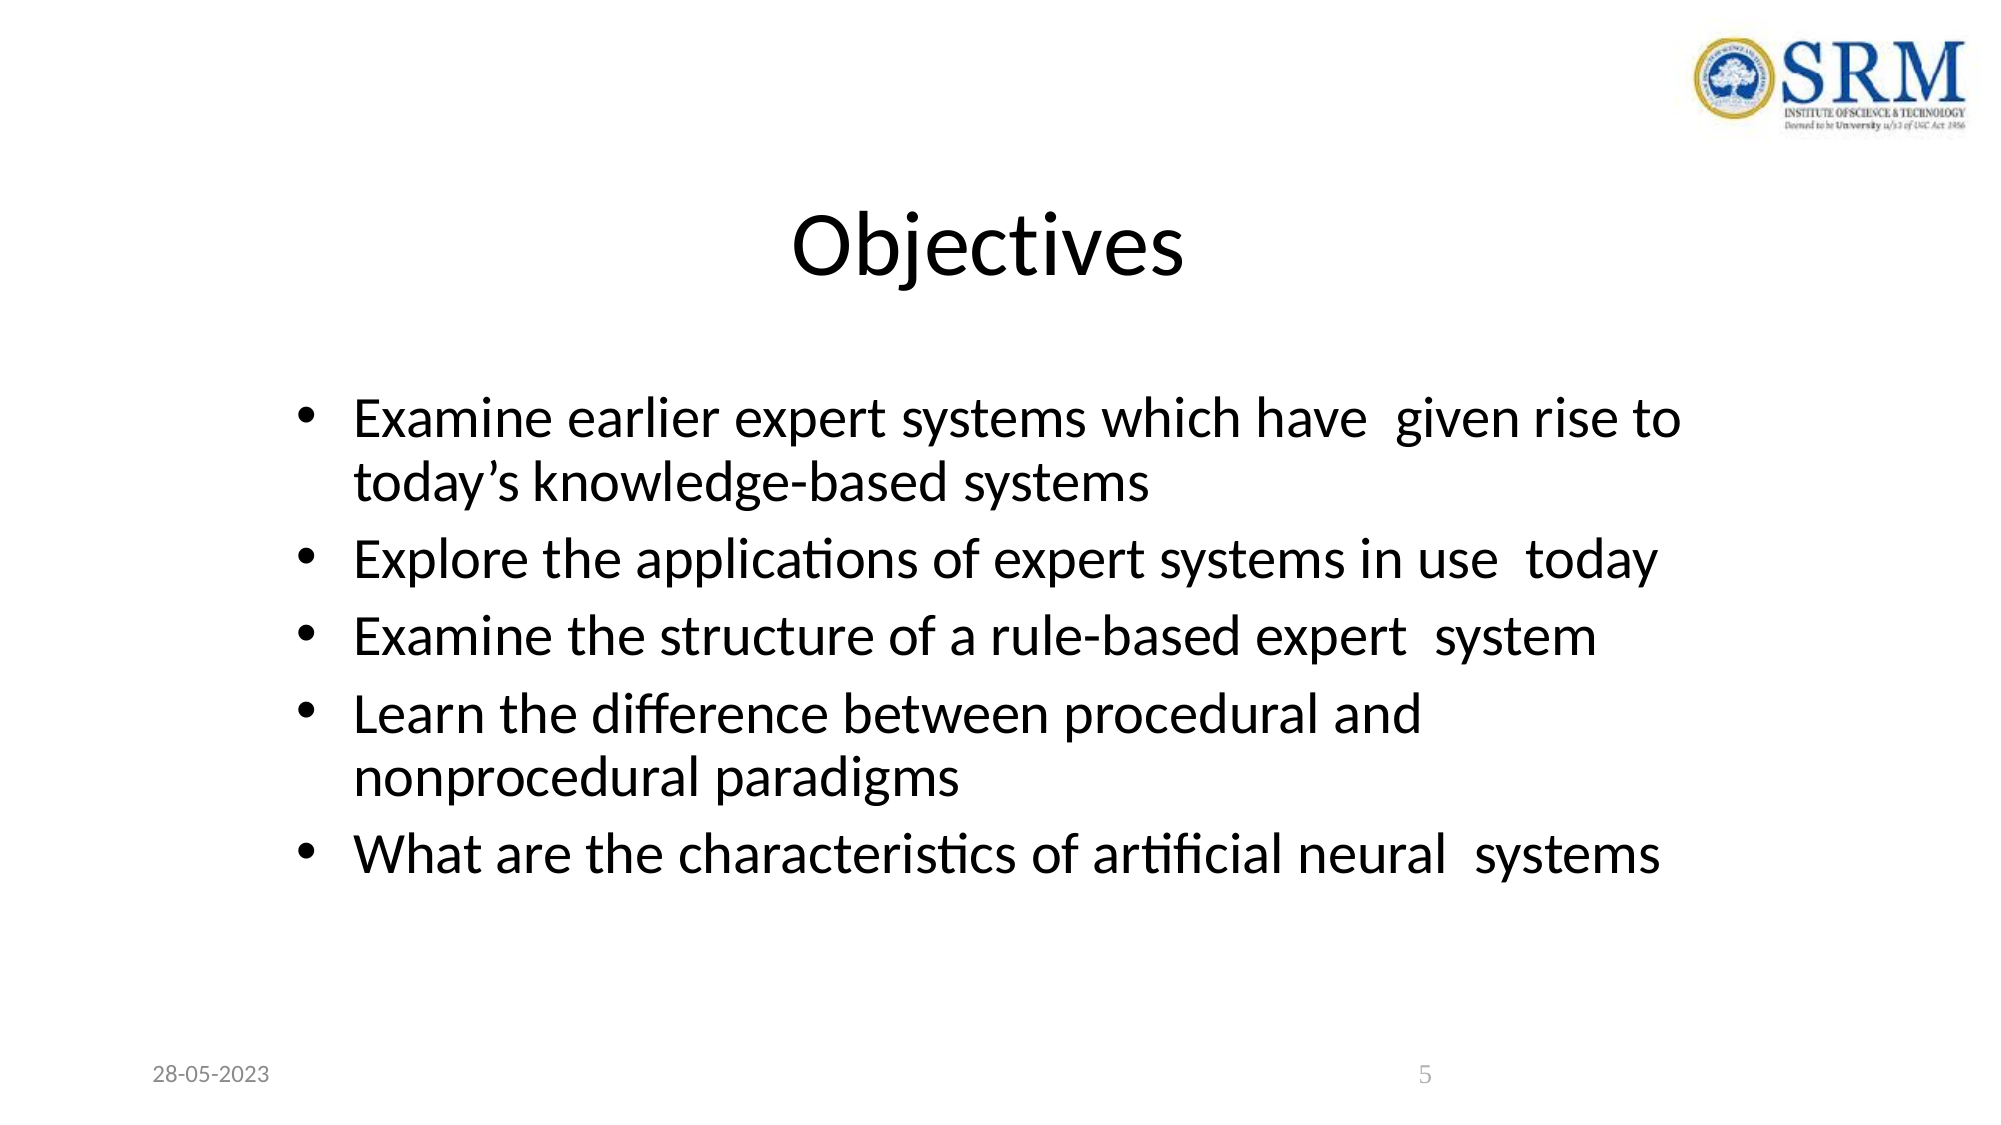

# Objectives
Examine earlier expert systems which have  given rise to today’s knowledge-based systems
Explore the applications of expert systems in use  today
Examine the structure of a rule-based expert  system
Learn the difference between procedural and  nonprocedural paradigms
What are the characteristics of artificial neural  systems
28-05-2023
5